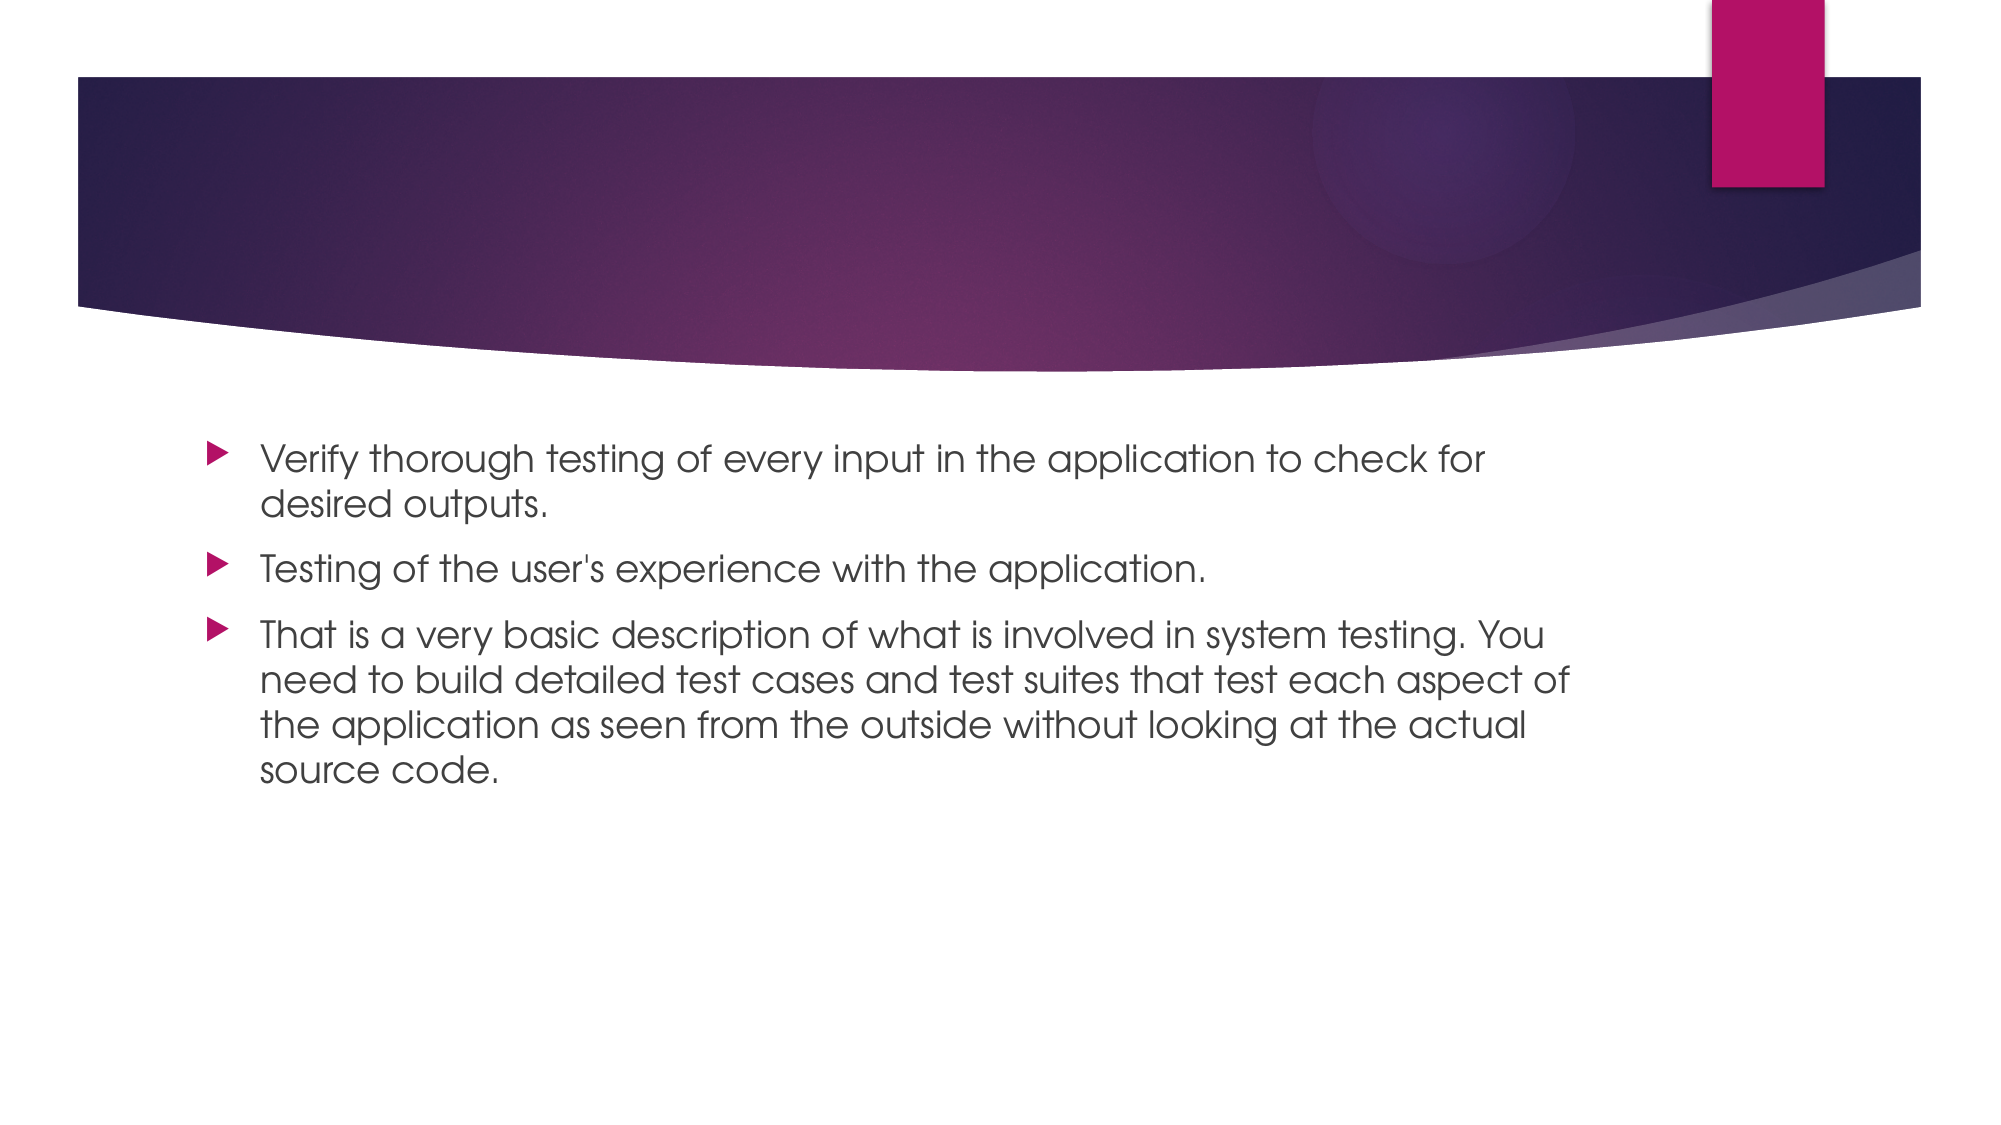

Verify thorough testing of every input in the application to check for desired outputs.
Testing of the user's experience with the application.
That is a very basic description of what is involved in system testing. You need to build detailed test cases and test suites that test each aspect of the application as seen from the outside without looking at the actual source code.